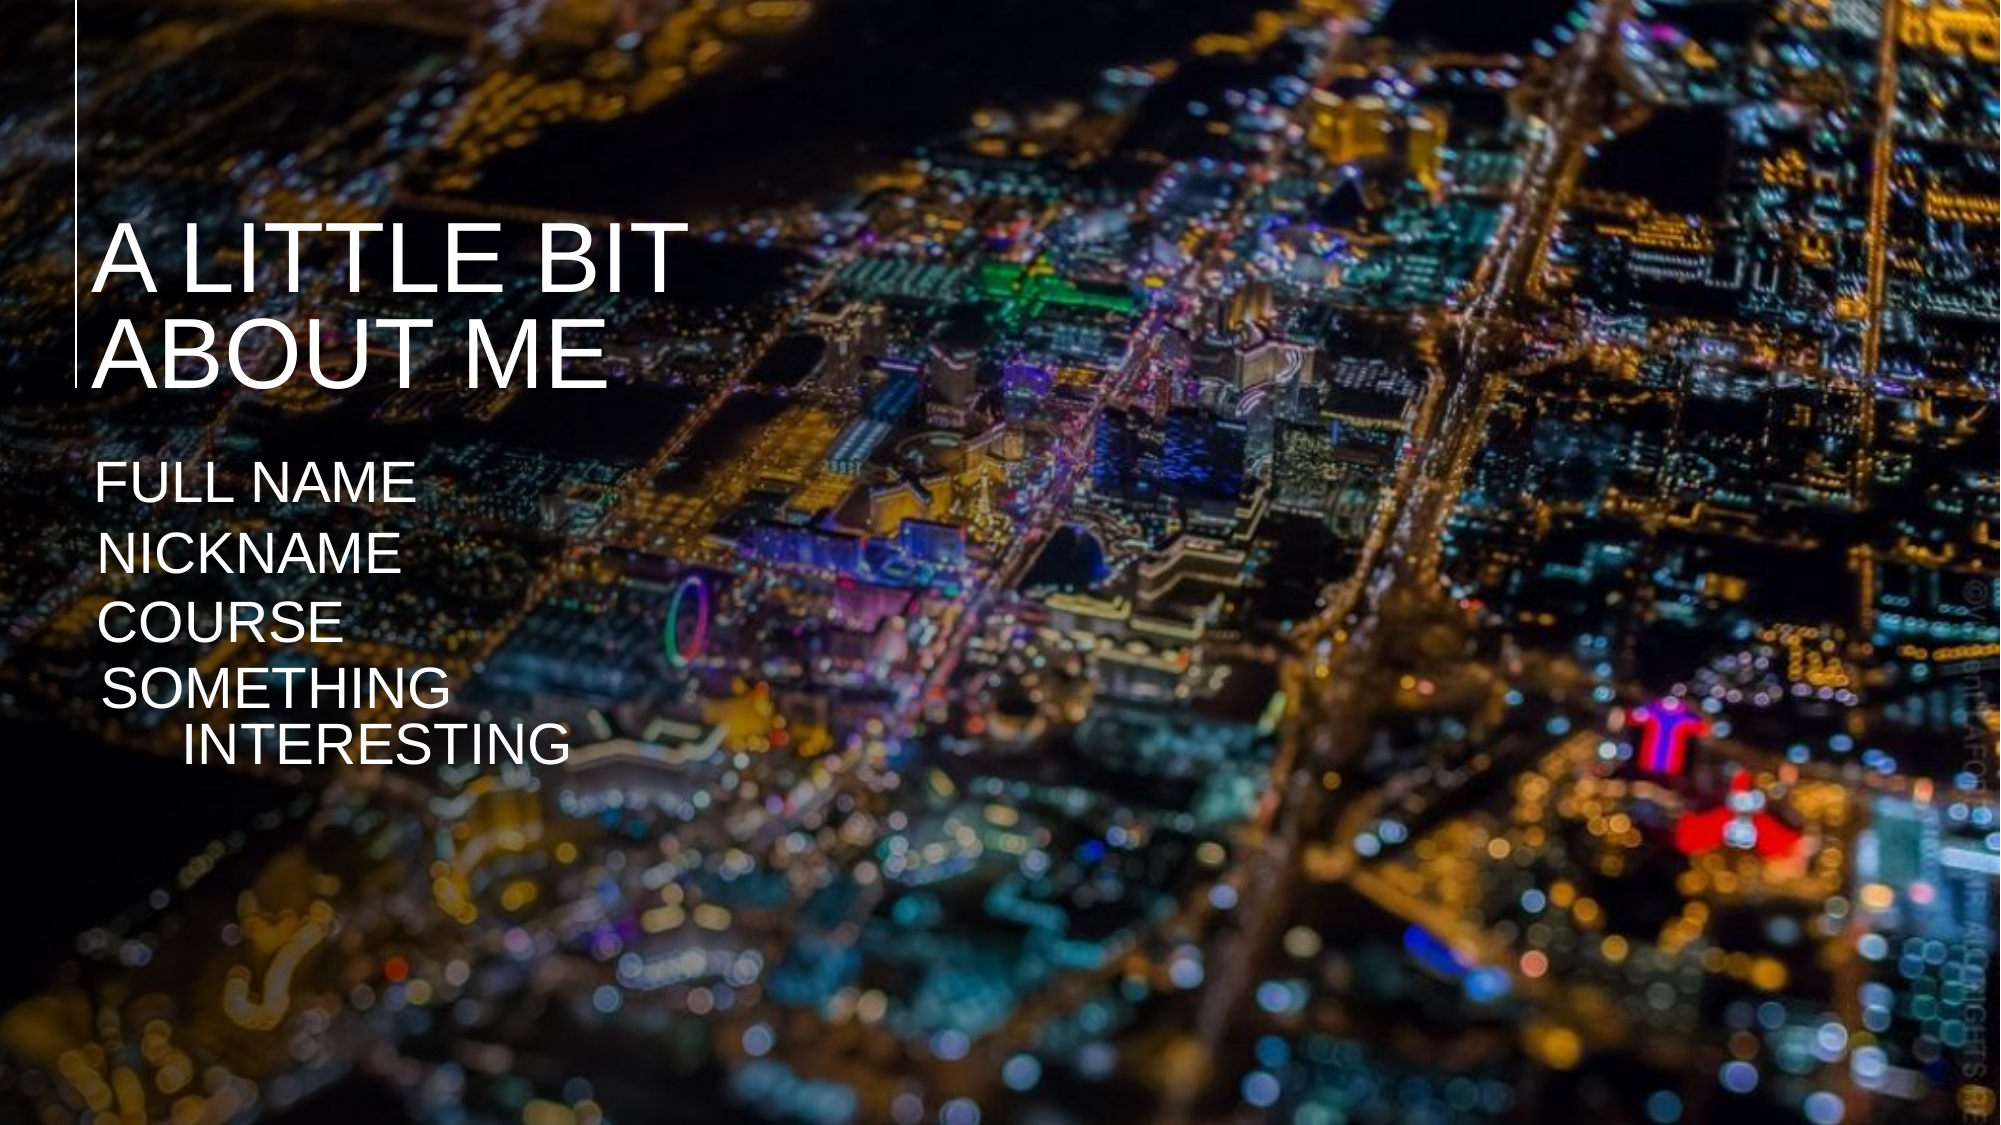

# A LITTLE BIT ABOUT ME
FULL Name
NICKNAME
COURSE
SOMETHING
     INTERESTING